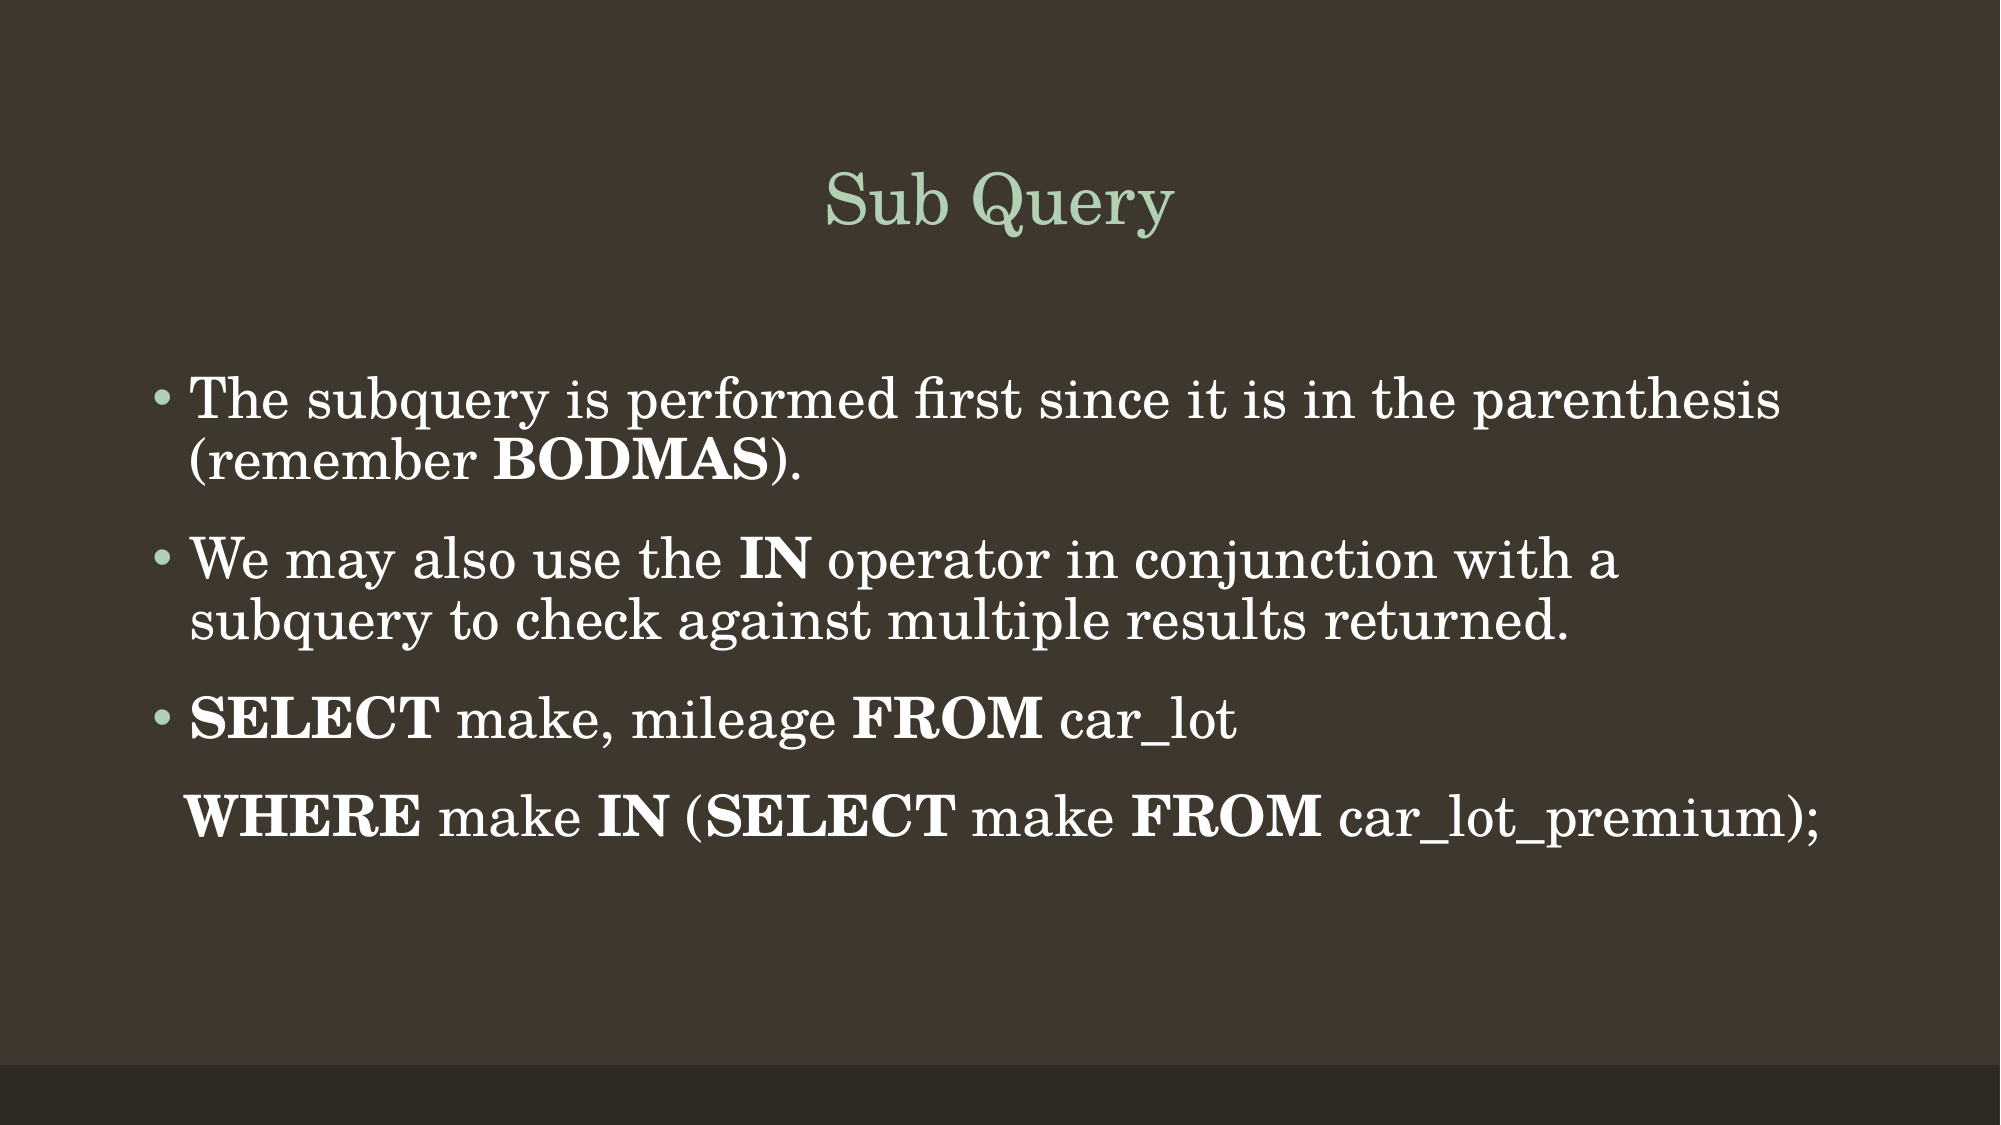

# Sub Query
The subquery is performed first since it is in the parenthesis (remember BODMAS).
We may also use the IN operator in conjunction with a subquery to check against multiple results returned.
SELECT make, mileage FROM car_lot
  WHERE make IN (SELECT make FROM car_lot_premium);